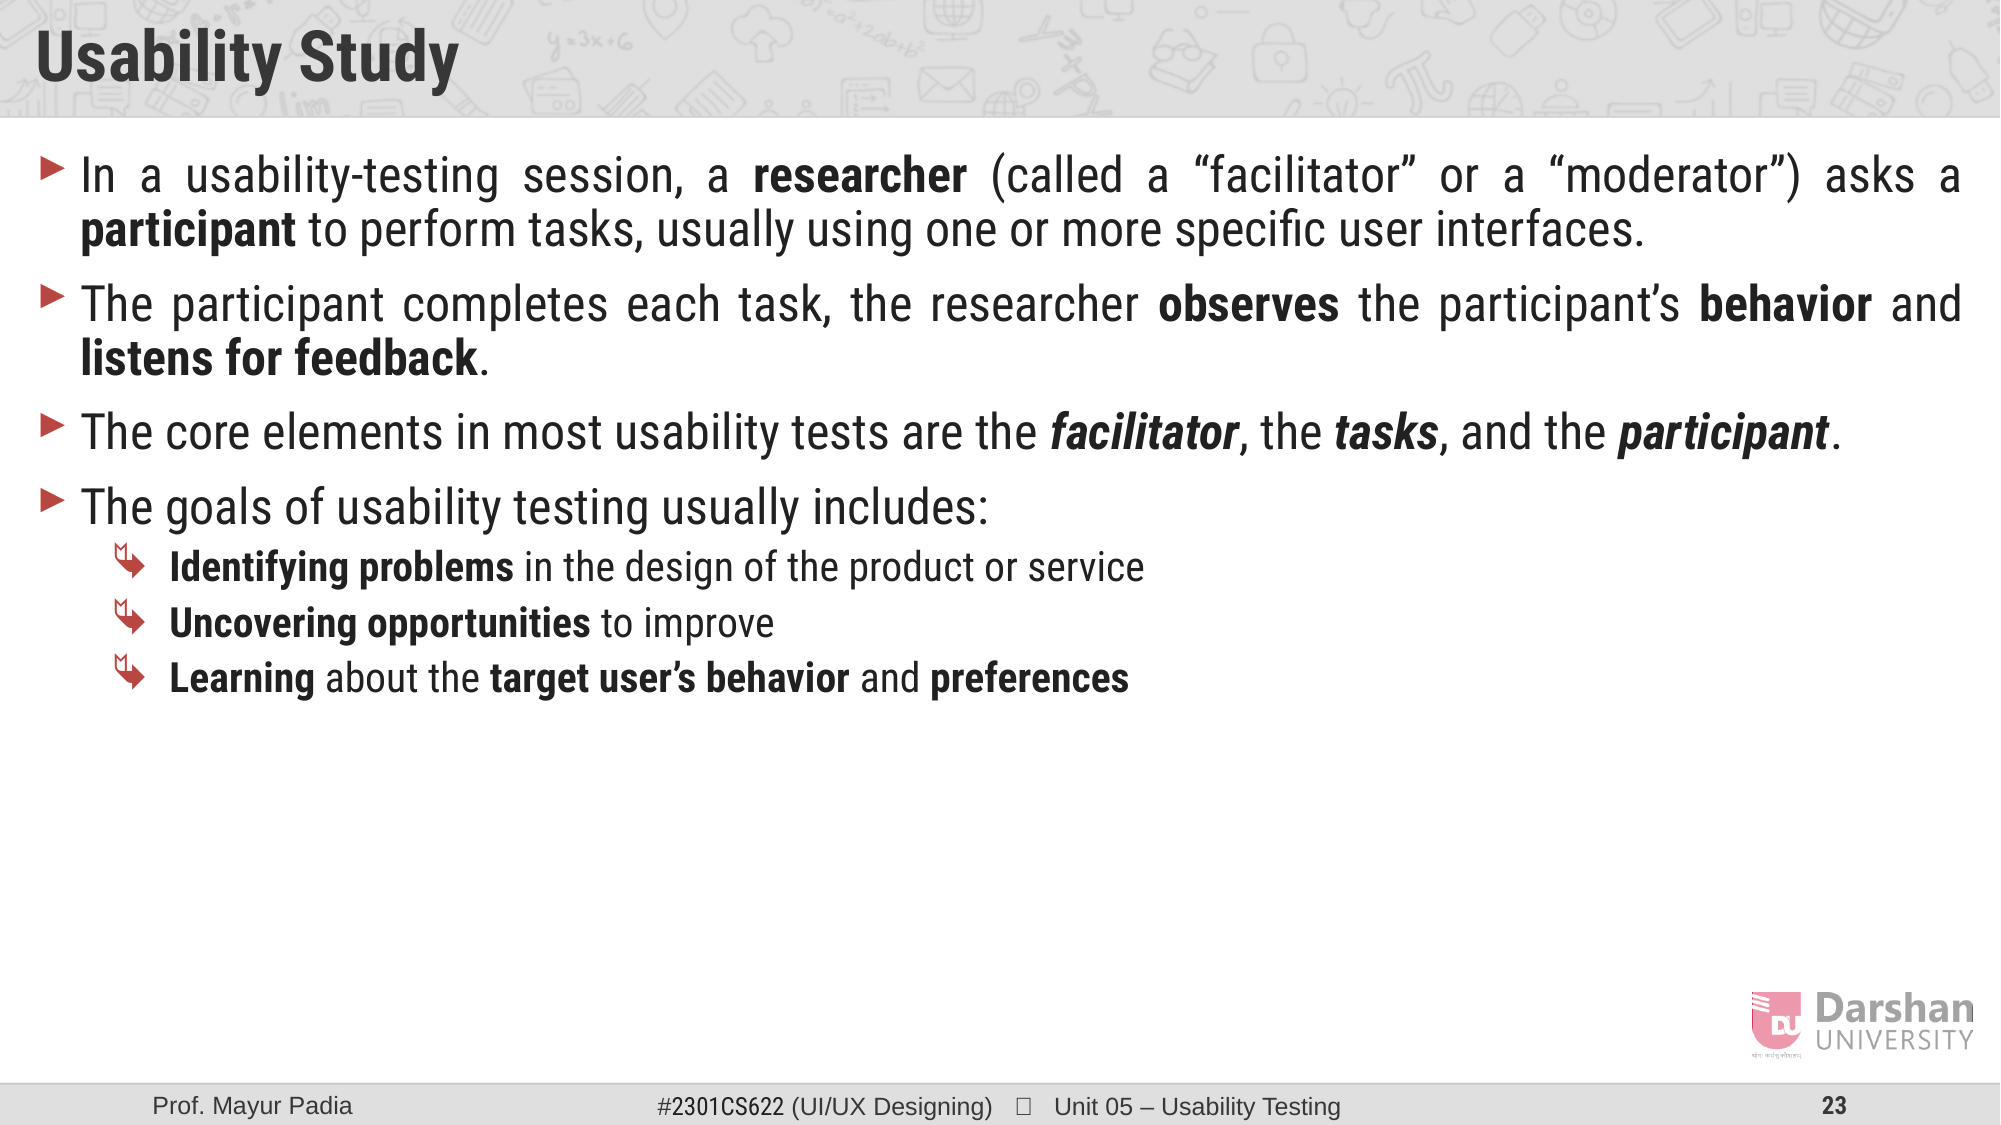

# Usability Study
In a usability-testing session, a researcher (called a “facilitator” or a “moderator”) asks a participant to perform tasks, usually using one or more specific user interfaces.
The participant completes each task, the researcher observes the participant’s behavior and listens for feedback.
The core elements in most usability tests are the facilitator, the tasks, and the participant.
The goals of usability testing usually includes:
Identifying problems in the design of the product or service
Uncovering opportunities to improve
Learning about the target user’s behavior and preferences